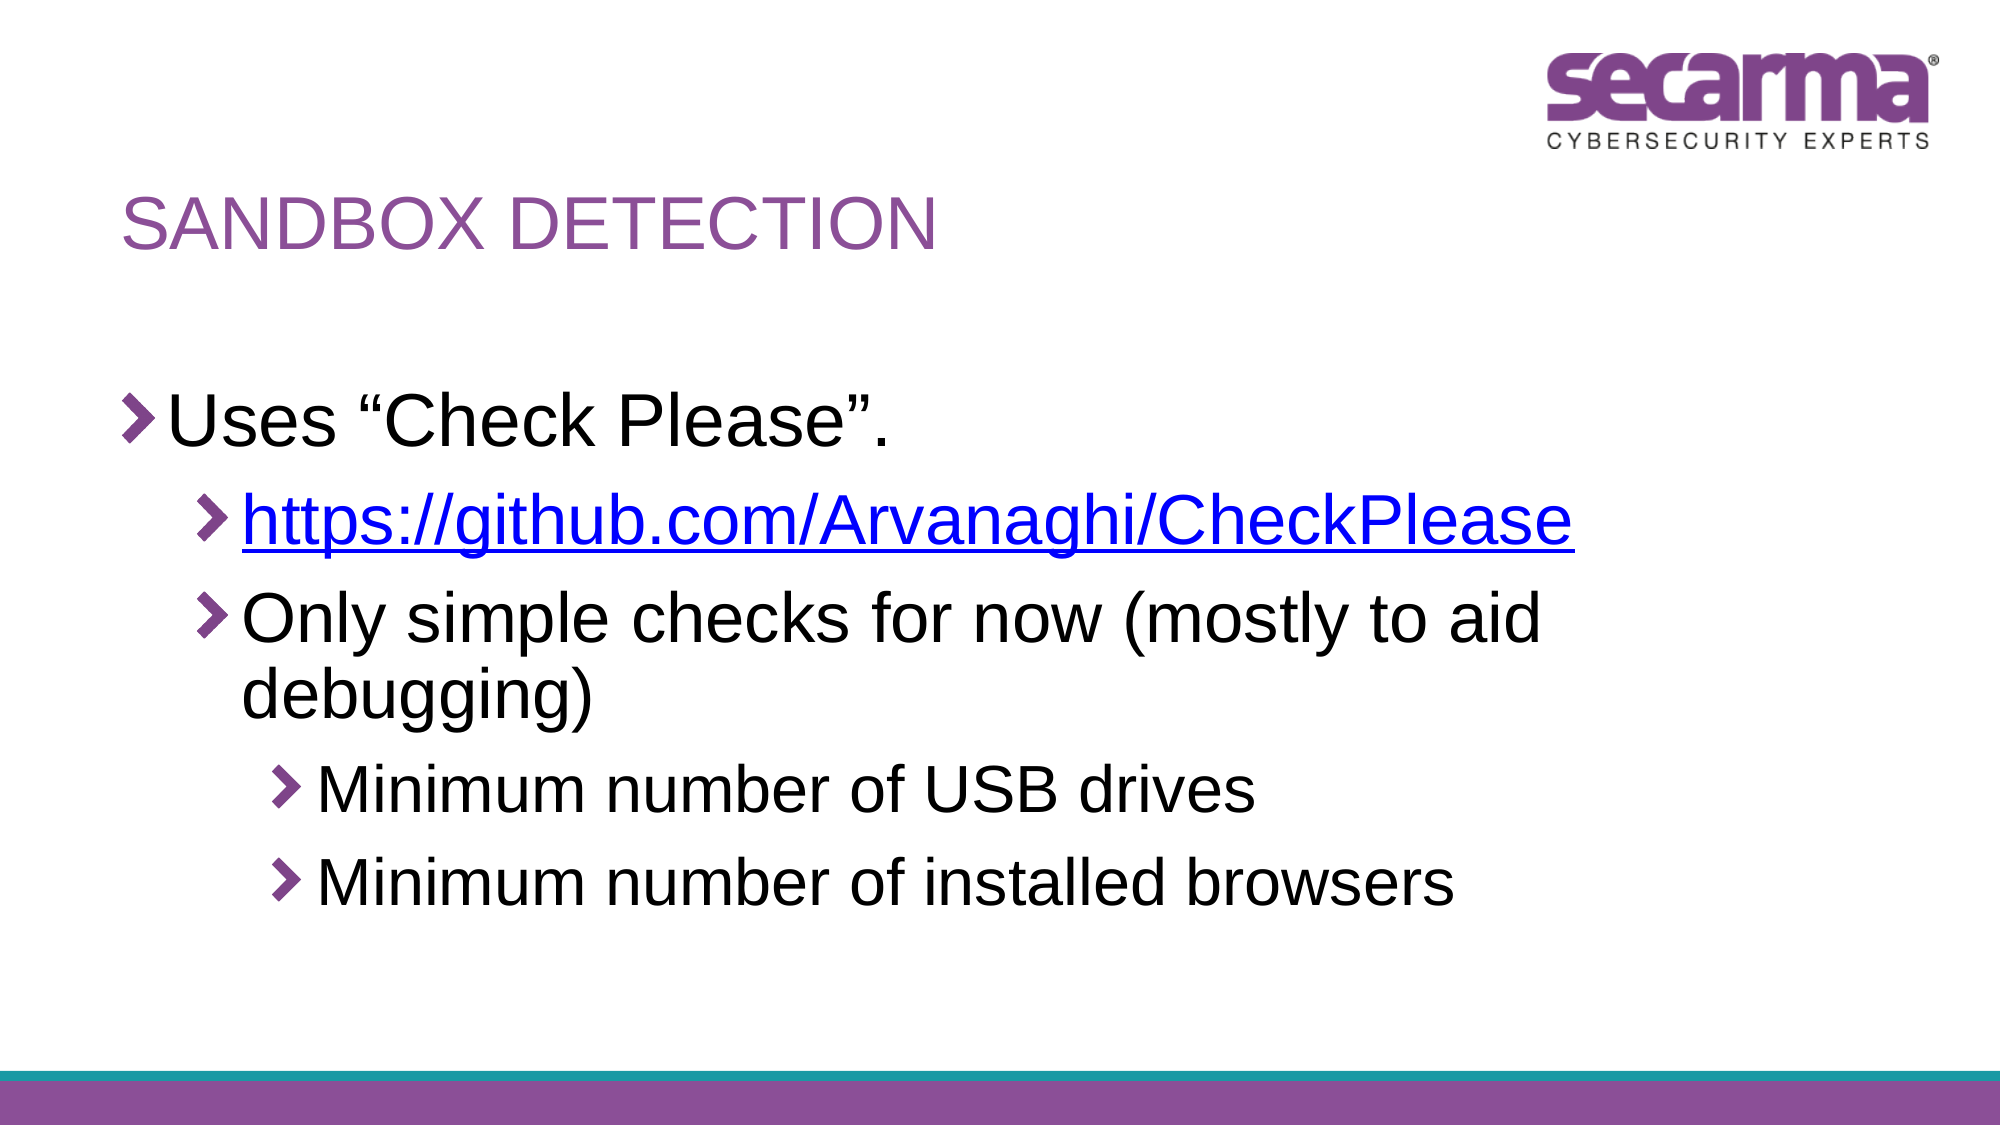

# Sandbox detection
Uses “Check Please”.
https://github.com/Arvanaghi/CheckPlease
Only simple checks for now (mostly to aid debugging)
Minimum number of USB drives
Minimum number of installed browsers